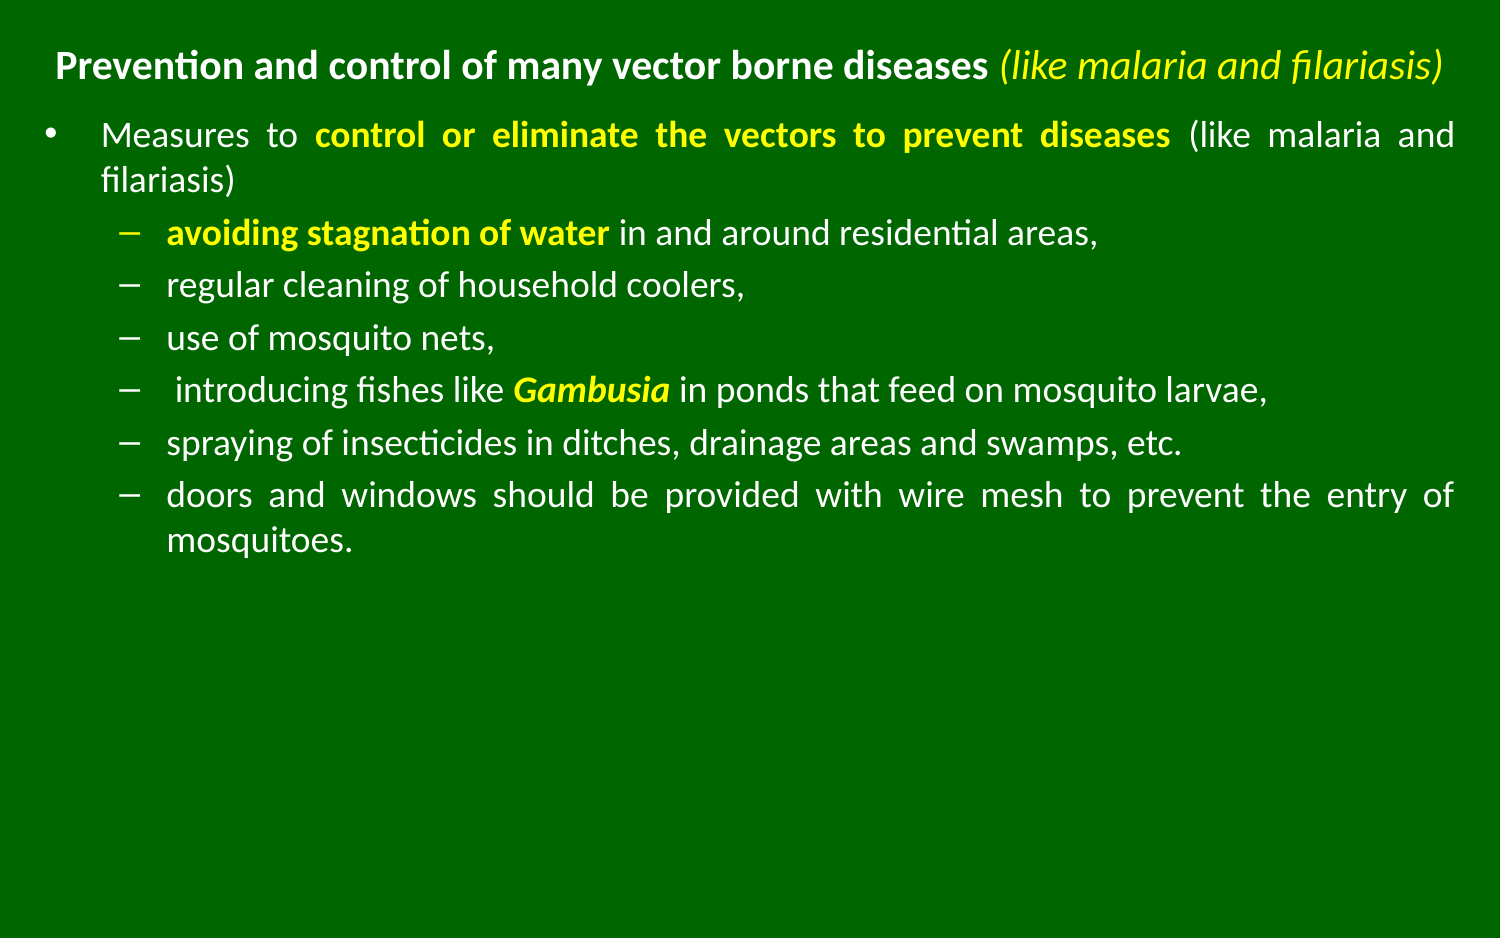

# Prevention and control of many vector borne diseases (like malaria and filariasis)
Measures to control or eliminate the vectors to prevent diseases (like malaria and filariasis)
avoiding stagnation of water in and around residential areas,
regular cleaning of household coolers,
use of mosquito nets,
 introducing fishes like Gambusia in ponds that feed on mosquito larvae,
spraying of insecticides in ditches, drainage areas and swamps, etc.
doors and windows should be provided with wire mesh to prevent the entry of mosquitoes.